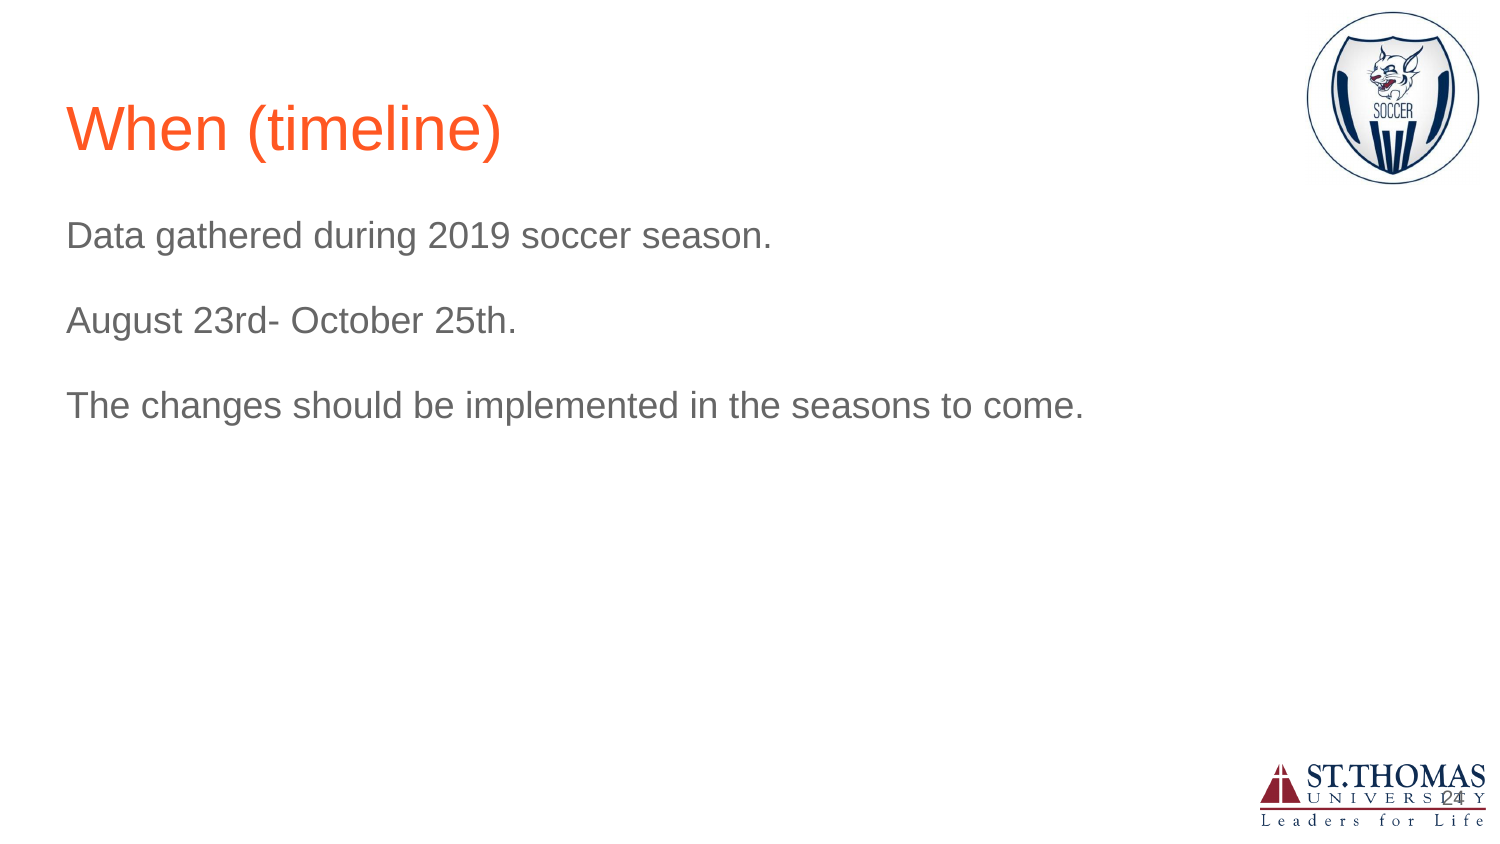

# When (timeline)
Data gathered during 2019 soccer season.
August 23rd- October 25th.
The changes should be implemented in the seasons to come.
24